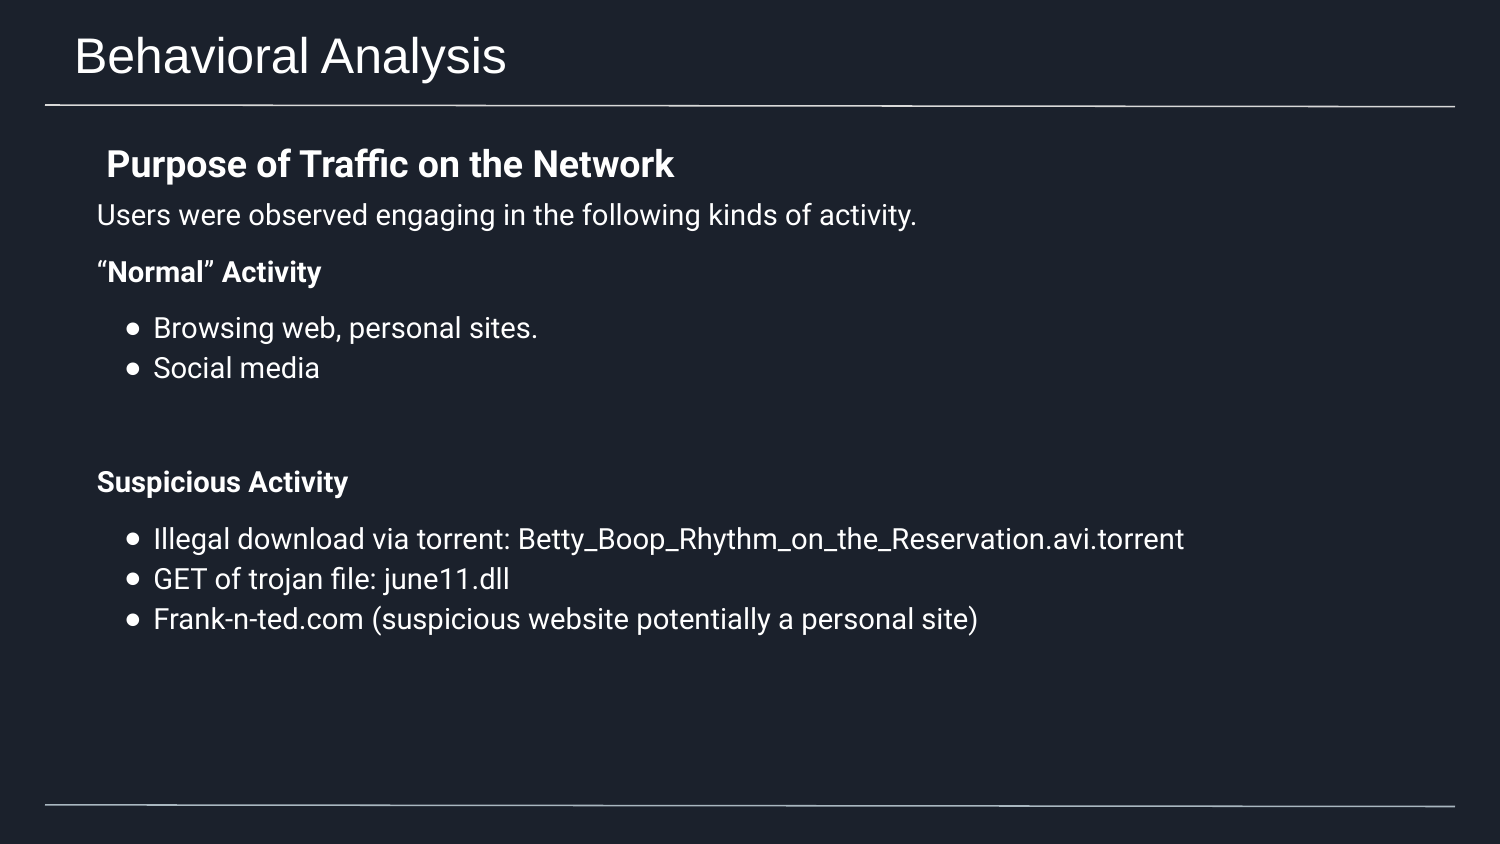

# Behavioral Analysis
Purpose of Traffic on the Network
Users were observed engaging in the following kinds of activity.
“Normal” Activity
Browsing web, personal sites.
Social media

Suspicious Activity
Illegal download via torrent: Betty_Boop_Rhythm_on_the_Reservation.avi.torrent
GET of trojan file: june11.dll
Frank-n-ted.com (suspicious website potentially a personal site)